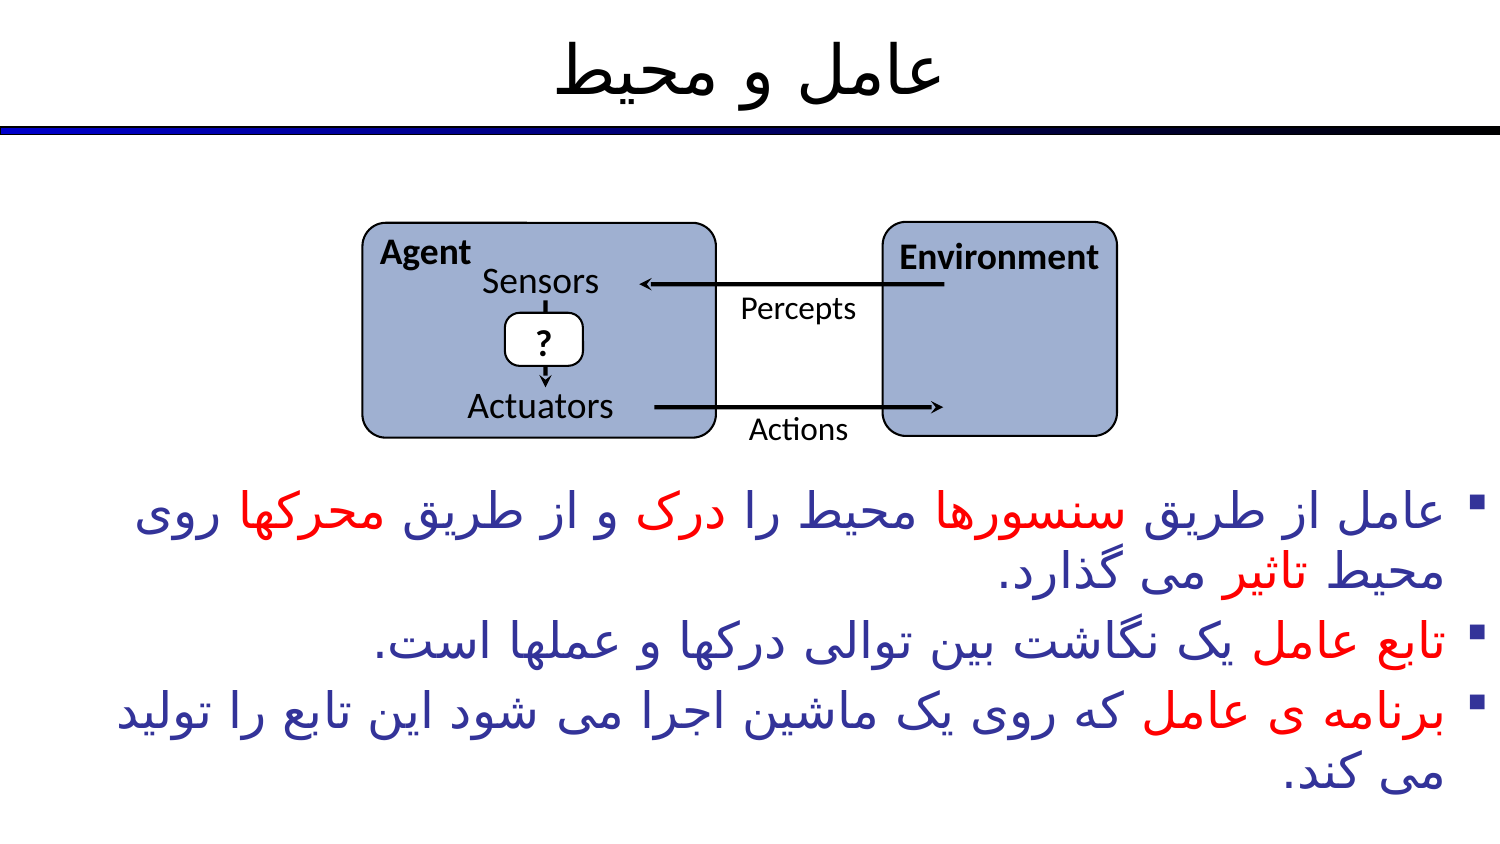

# عامل و محیط

Agent
Environment
Sensors
Actuators

Percepts

?

Actions
عامل از طریق سنسورها محیط را درک و از طریق محرکها روی محیط تاثیر می گذارد.
تابع عامل یک نگاشت بین توالی درکها و عملها است.
برنامه ی عامل که روی یک ماشین اجرا می شود این تابع را تولید می کند.